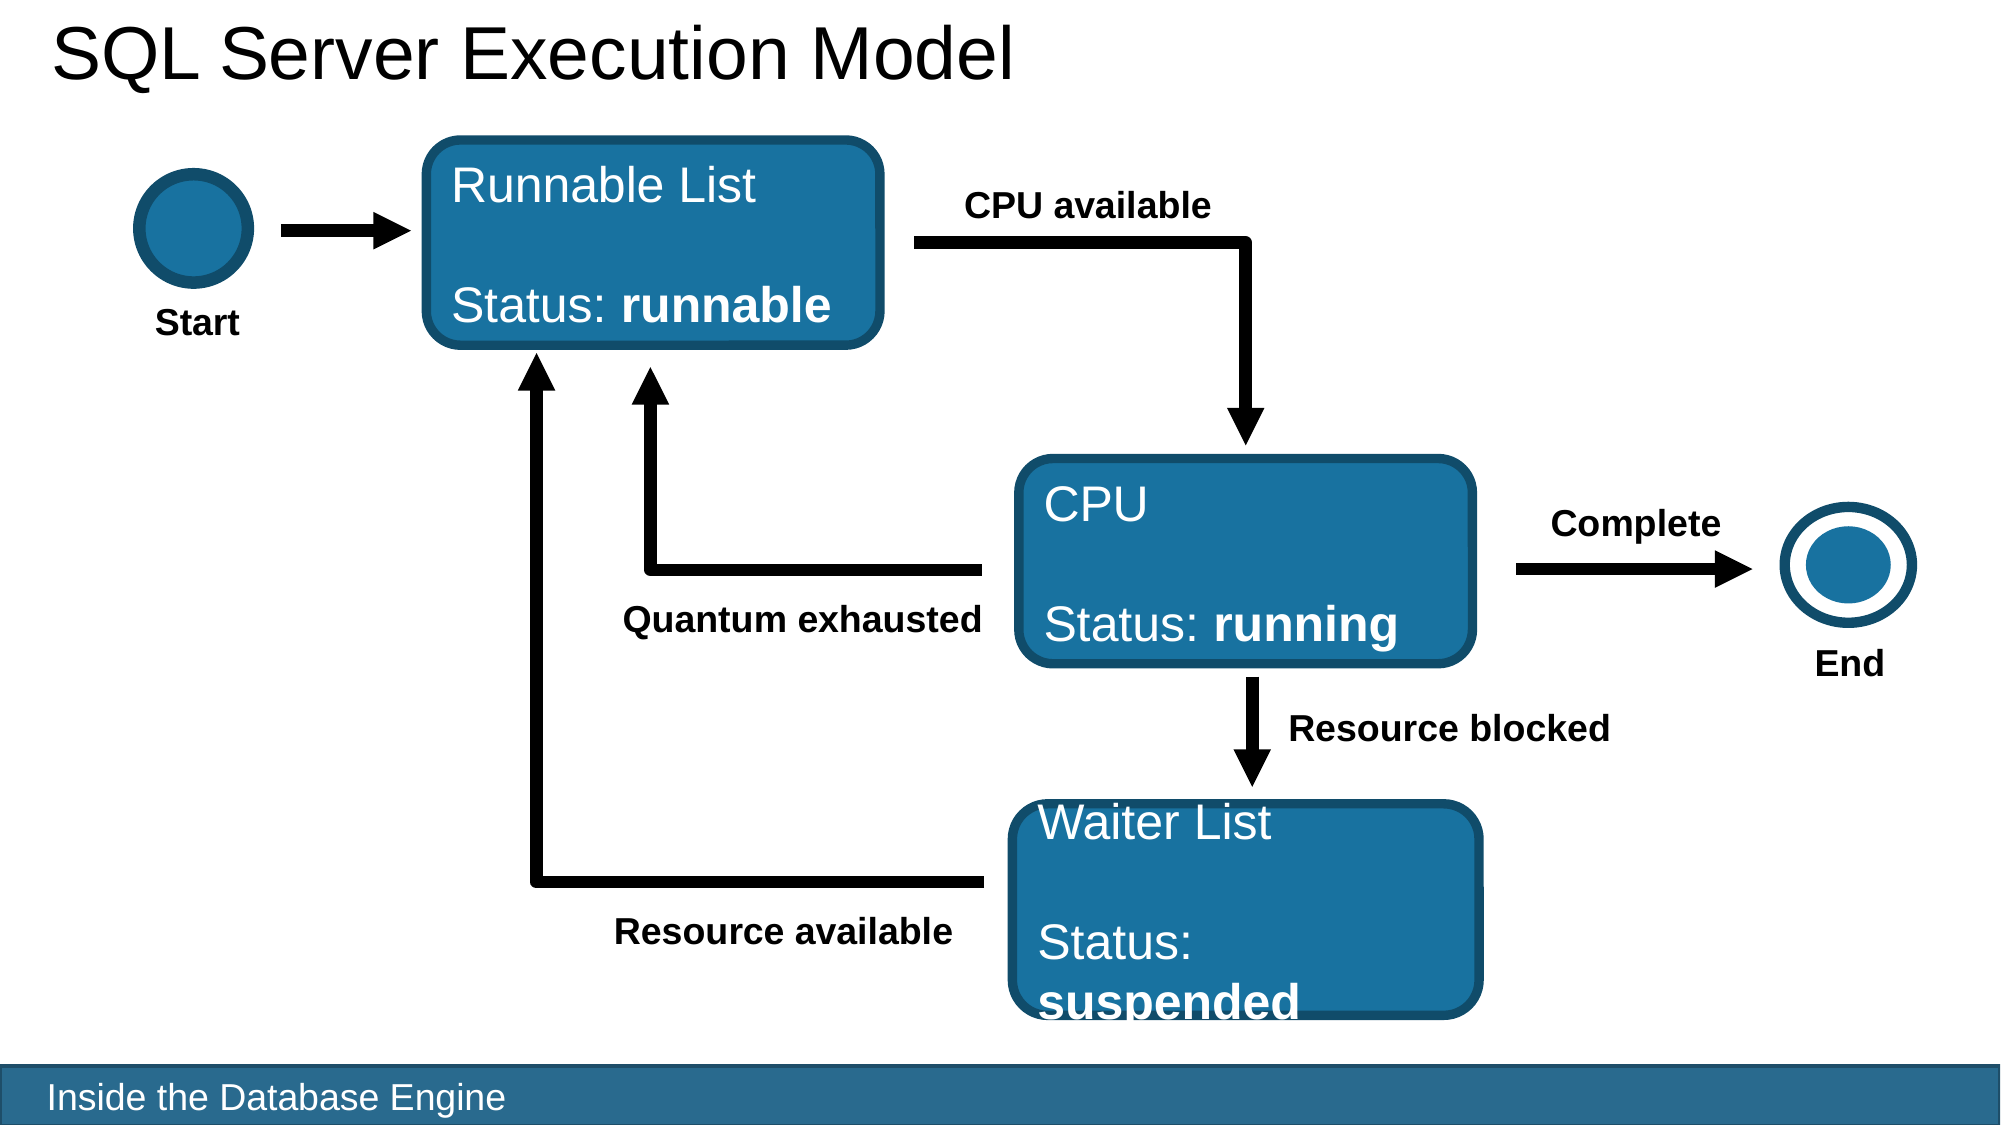

# SQL Server Execution Model
Runnable List

Status: runnable
CPU available

Start
CPU

Status: running
Complete

Quantum exhausted
End
Resource blocked
Waiter List

Status: suspended
Resource available